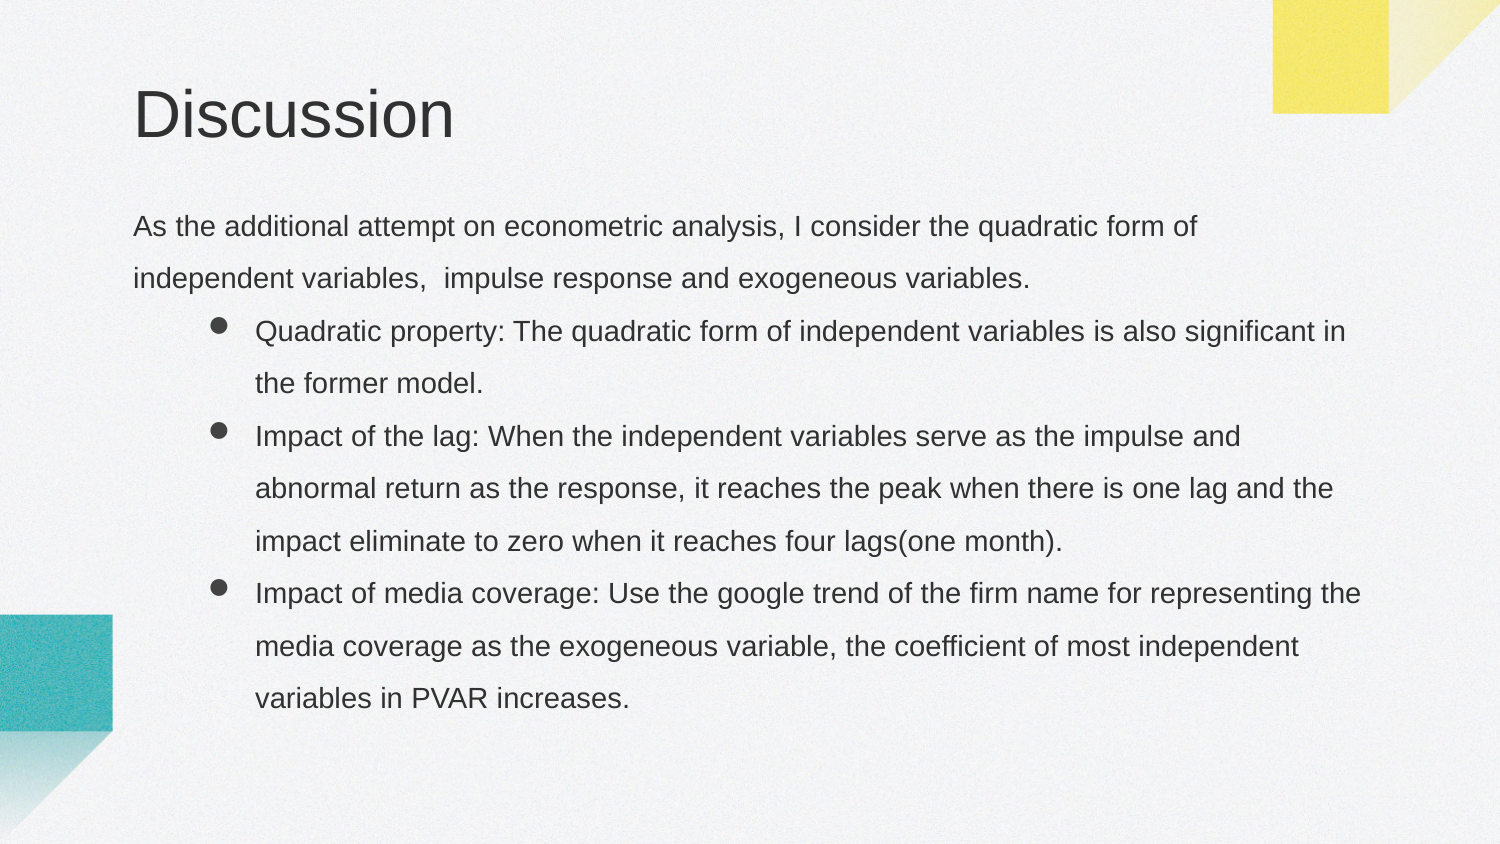

# Discussion
As the additional attempt on econometric analysis, I consider the quadratic form of independent variables,  impulse response and exogeneous variables.
Quadratic property: The quadratic form of independent variables is also significant in the former model.
Impact of the lag: When the independent variables serve as the impulse and abnormal return as the response, it reaches the peak when there is one lag and the impact eliminate to zero when it reaches four lags(one month).
Impact of media coverage: Use the google trend of the firm name for representing the media coverage as the exogeneous variable, the coefficient of most independent variables in PVAR increases.